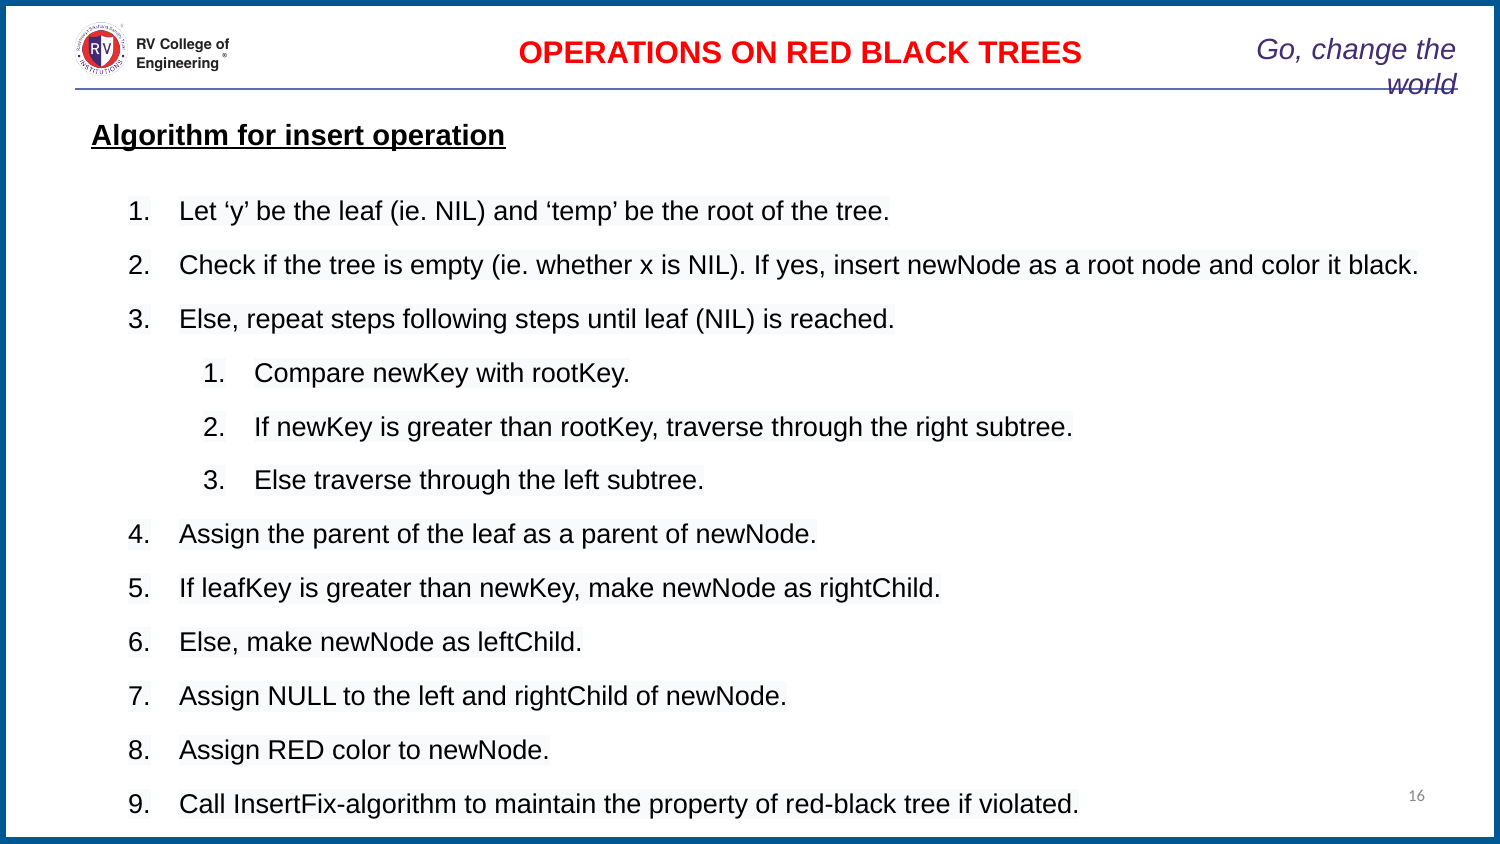

OPERATIONS ON RED BLACK TREES
# Go, change the world
RV College of
Engineering

Algorithm for insert operation
Let ‘y’ be the leaf (ie. NIL) and ‘temp’ be the root of the tree.
Check if the tree is empty (ie. whether x is NIL). If yes, insert newNode as a root node and color it black.
Else, repeat steps following steps until leaf (NIL) is reached.
Compare newKey with rootKey.
If newKey is greater than rootKey, traverse through the right subtree.
Else traverse through the left subtree.
Assign the parent of the leaf as a parent of newNode.
If leafKey is greater than newKey, make newNode as rightChild.
Else, make newNode as leftChild.
Assign NULL to the left and rightChild of newNode.
Assign RED color to newNode.
Call InsertFix-algorithm to maintain the property of red-black tree if violated.

16